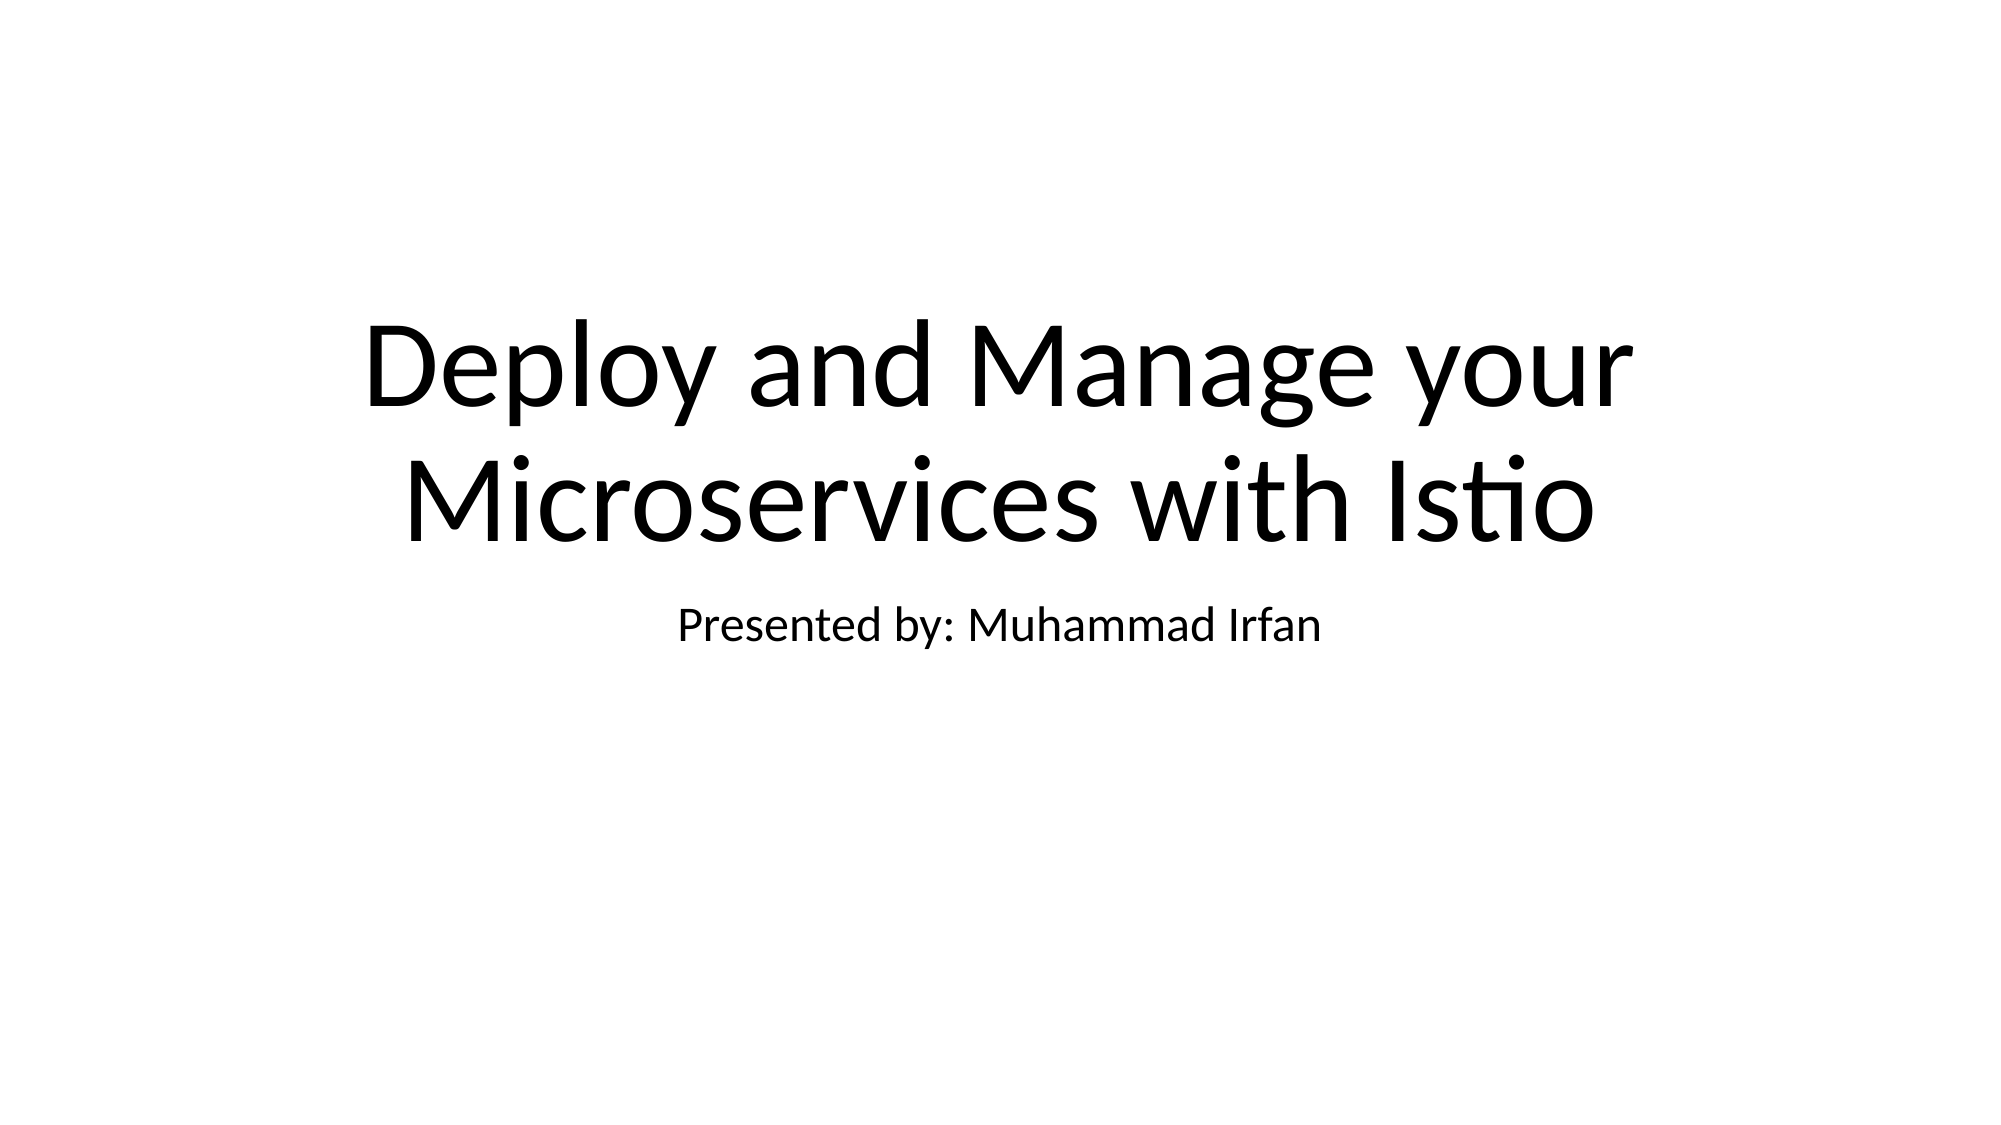

# Deploy and Manage your Microservices with Istio
Presented by: Muhammad Irfan